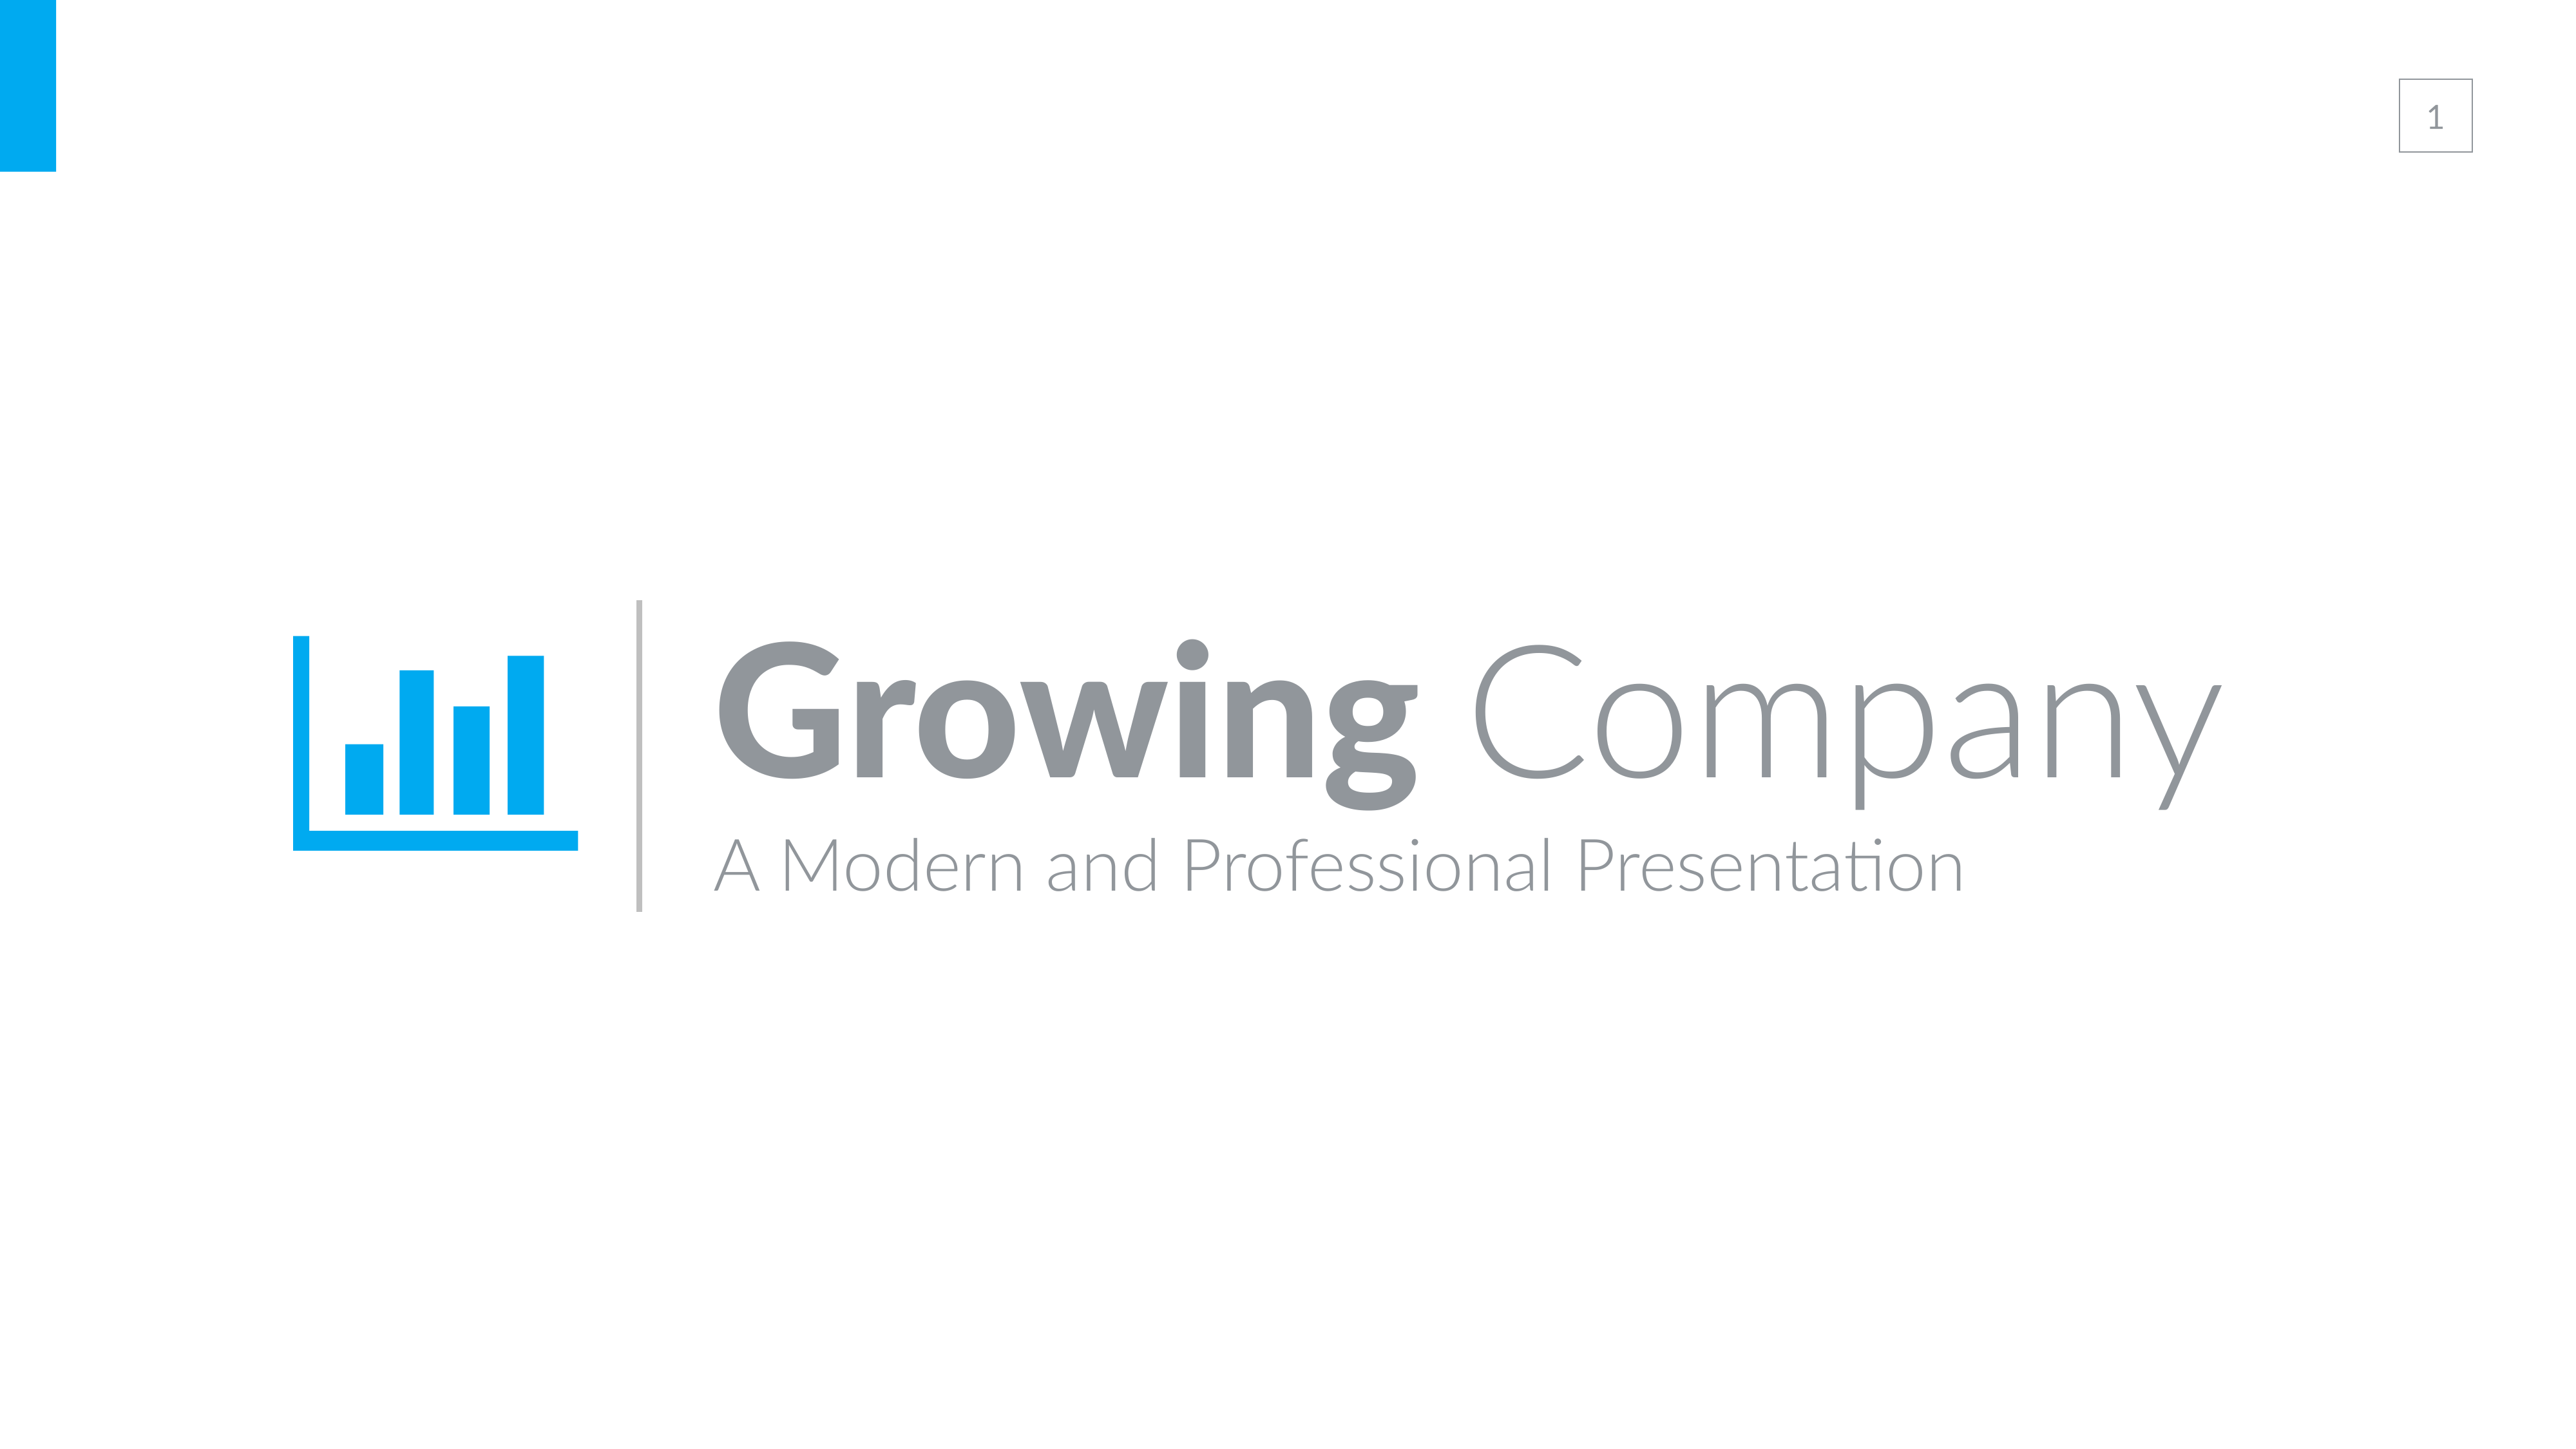

Growing Company
A Modern and Professional Presentation